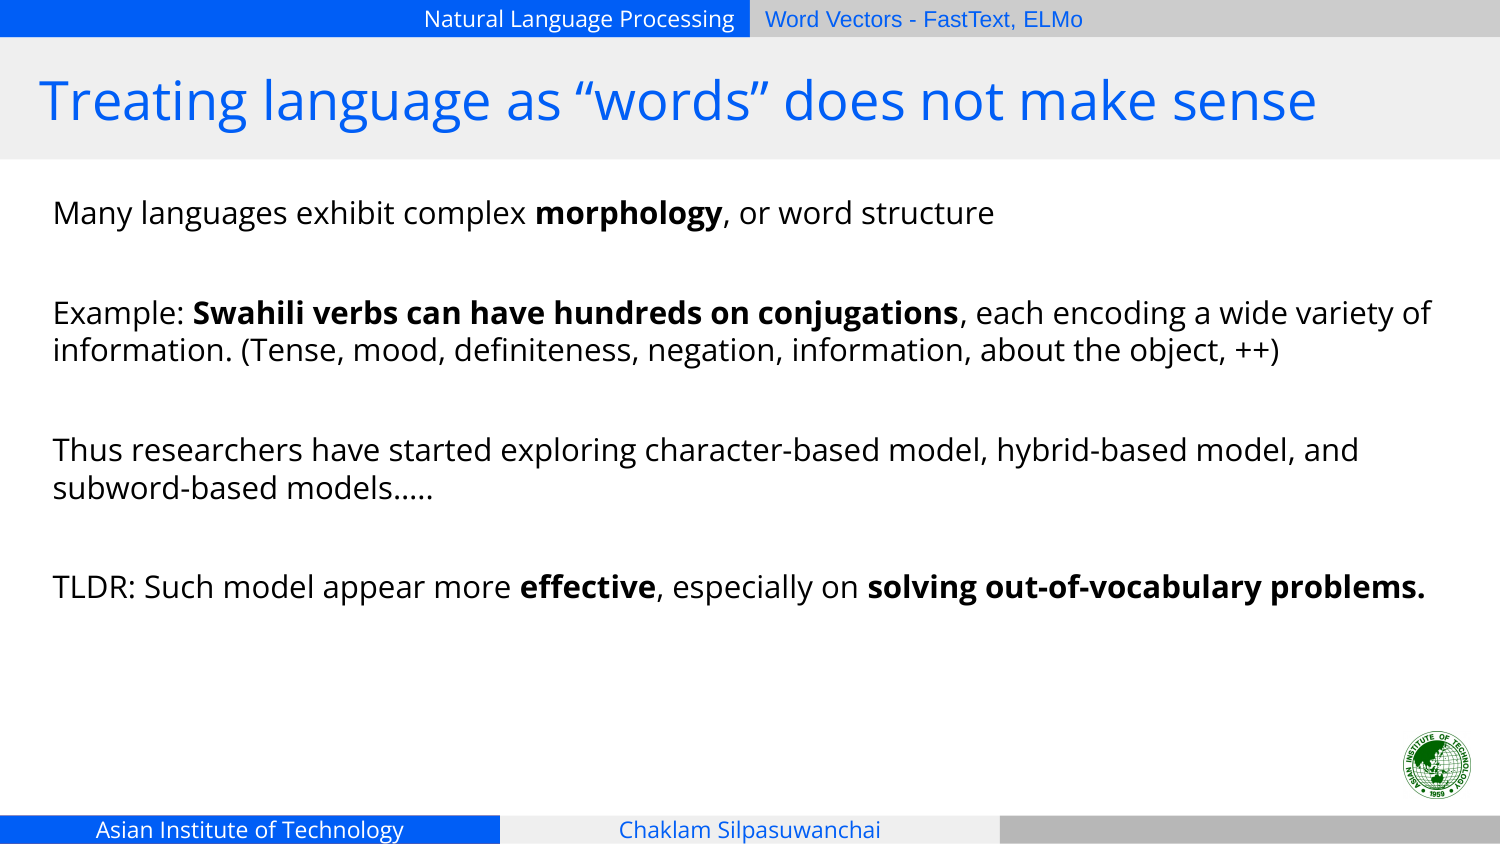

# Treating language as “words” does not make sense
Many languages exhibit complex morphology, or word structure

Example: Swahili verbs can have hundreds on conjugations, each encoding a wide variety of information. (Tense, mood, definiteness, negation, information, about the object, ++)

Thus researchers have started exploring character-based model, hybrid-based model, and subword-based models…..

TLDR: Such model appear more effective, especially on solving out-of-vocabulary problems.